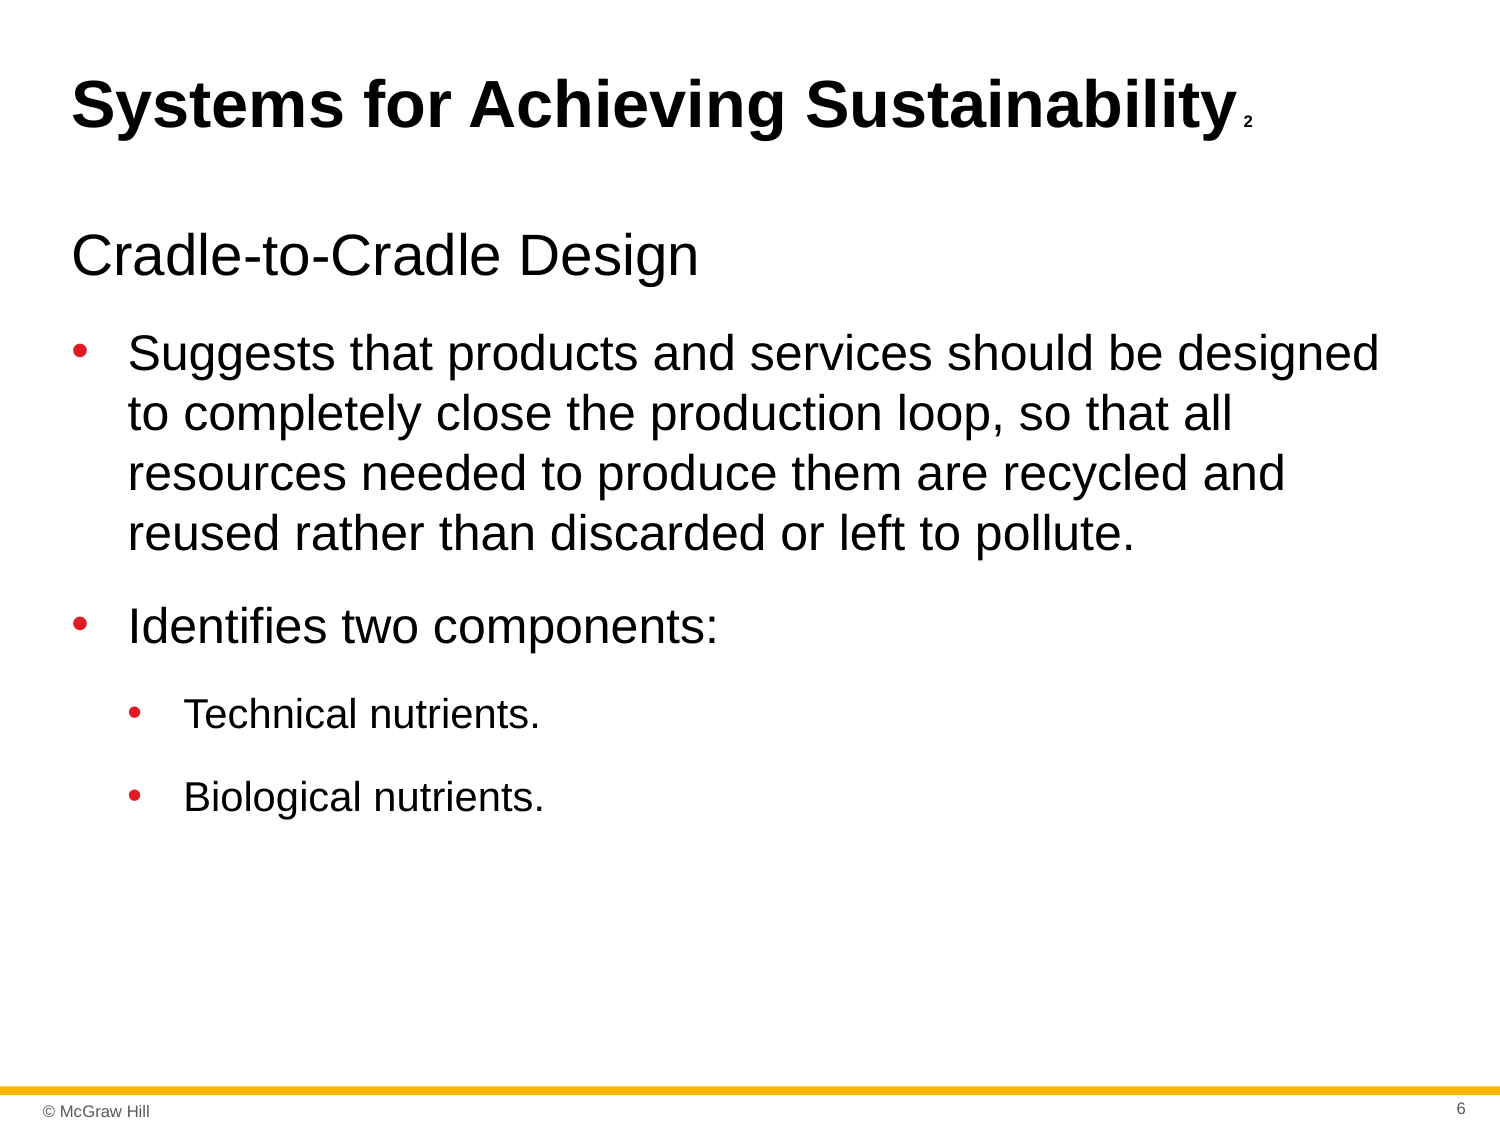

# Systems for Achieving Sustainability 2
Cradle-to-Cradle Design
Suggests that products and services should be designed to completely close the production loop, so that all resources needed to produce them are recycled and reused rather than discarded or left to pollute.
Identifies two components:
Technical nutrients.
Biological nutrients.

6